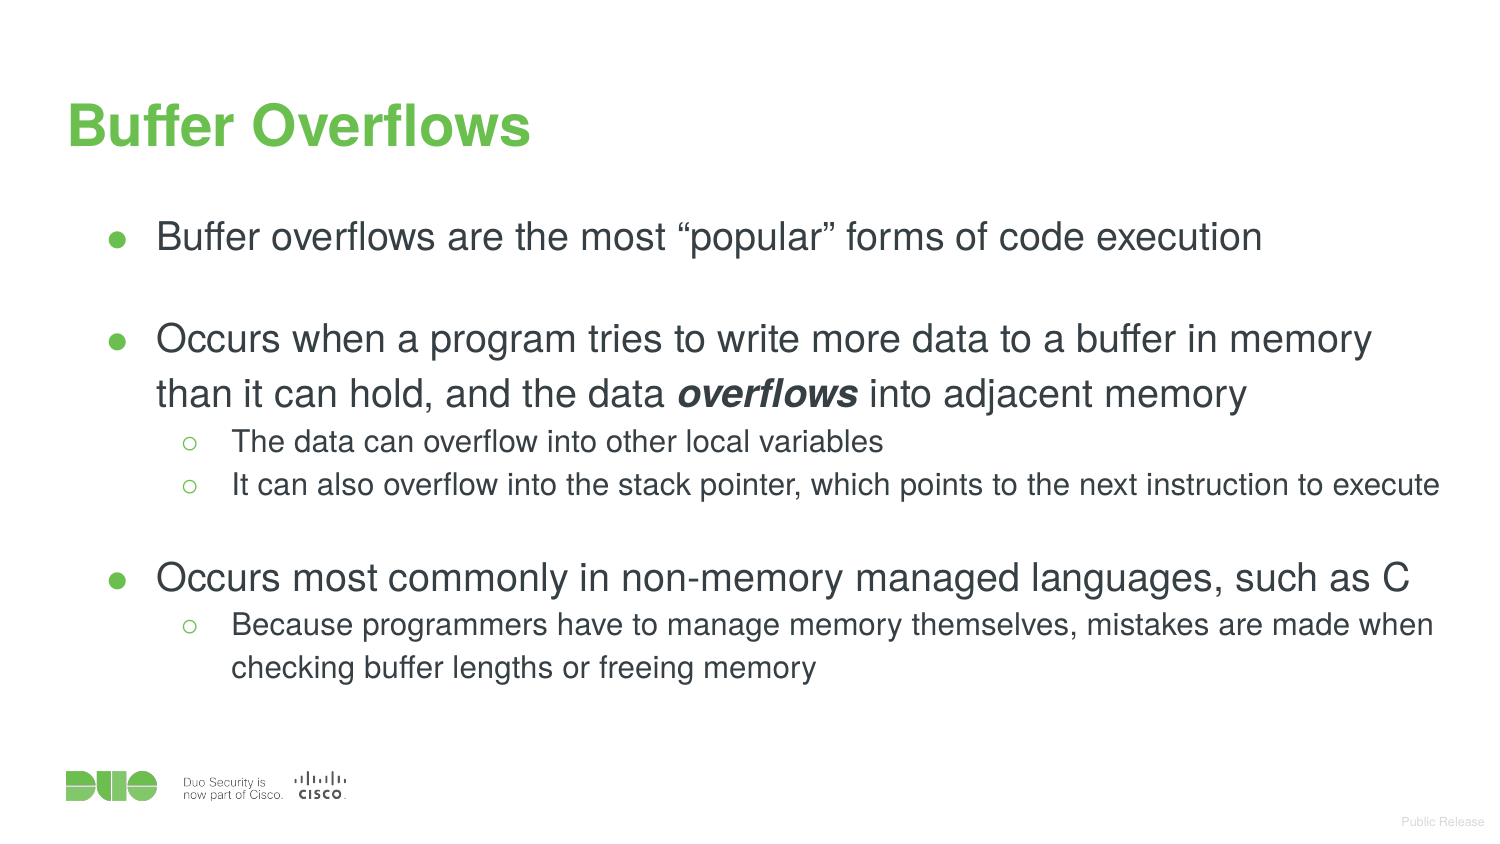

# Buffer Overflows
Buffer overflows are the most “popular” forms of code execution
Occurs when a program tries to write more data to a buffer in memory than it can hold, and the data overflows into adjacent memory
The data can overflow into other local variables
It can also overflow into the stack pointer, which points to the next instruction to execute
Occurs most commonly in non-memory managed languages, such as C
Because programmers have to manage memory themselves, mistakes are made when checking buffer lengths or freeing memory